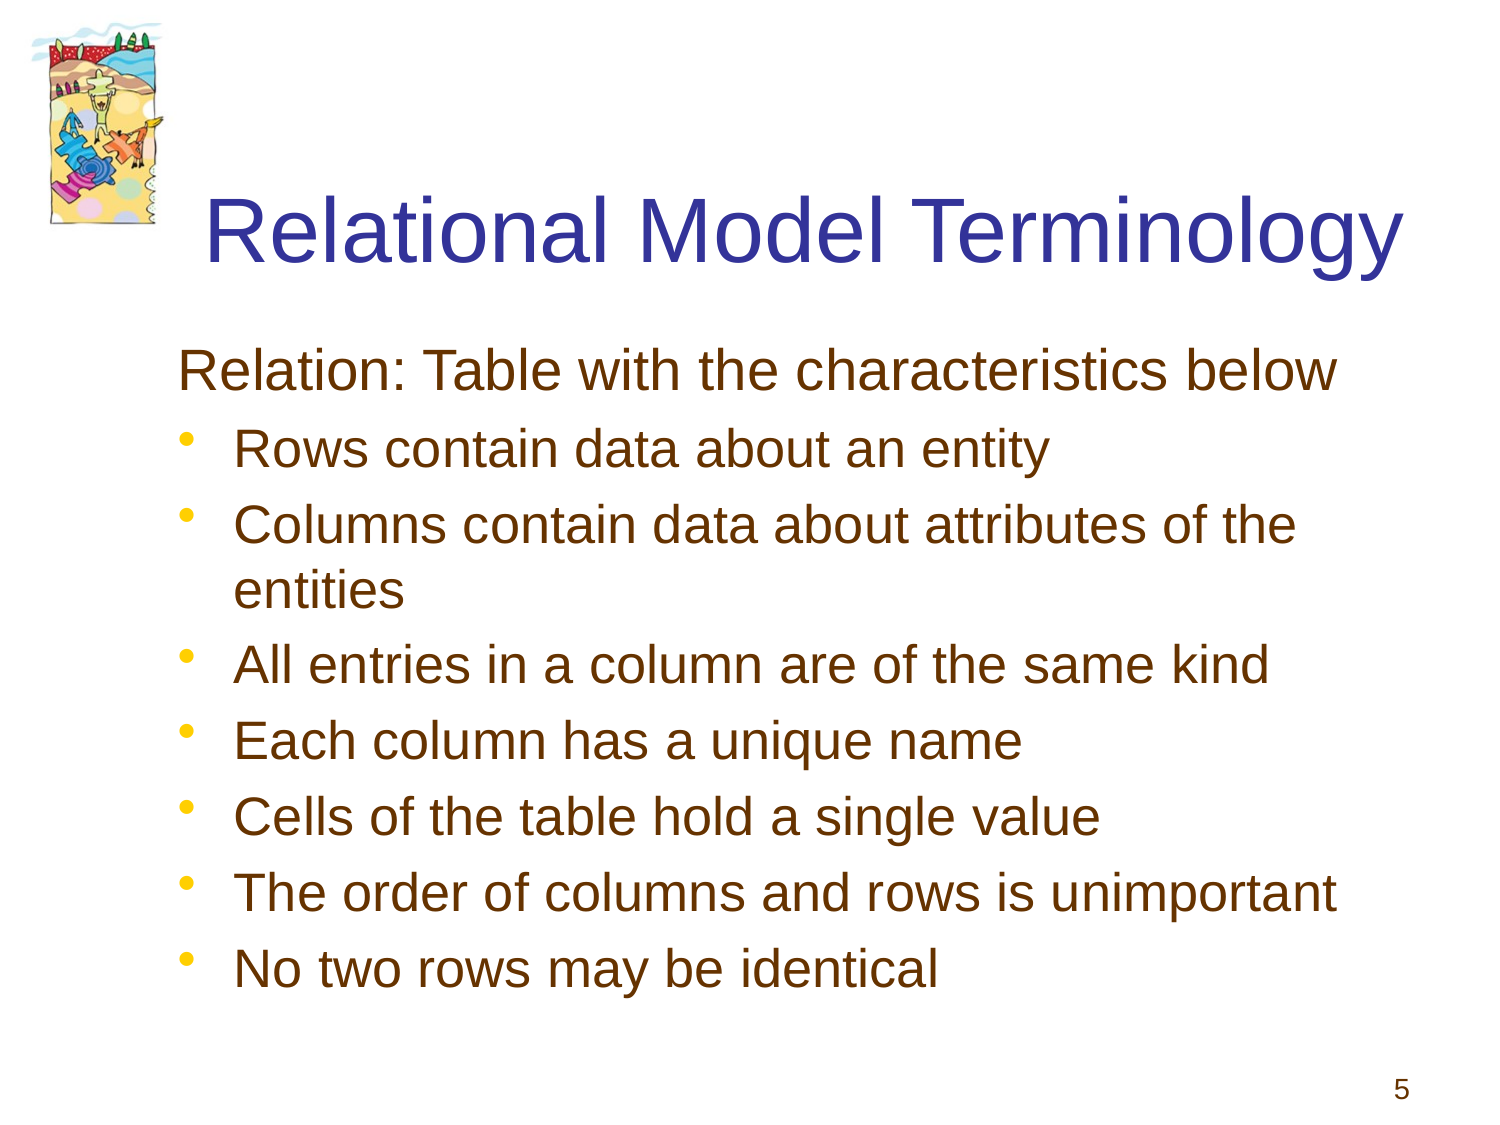

# Relational Model Terminology
Relation: Table with the characteristics below
Rows contain data about an entity
Columns contain data about attributes of the entities
All entries in a column are of the same kind
Each column has a unique name
Cells of the table hold a single value
The order of columns and rows is unimportant
No two rows may be identical

5